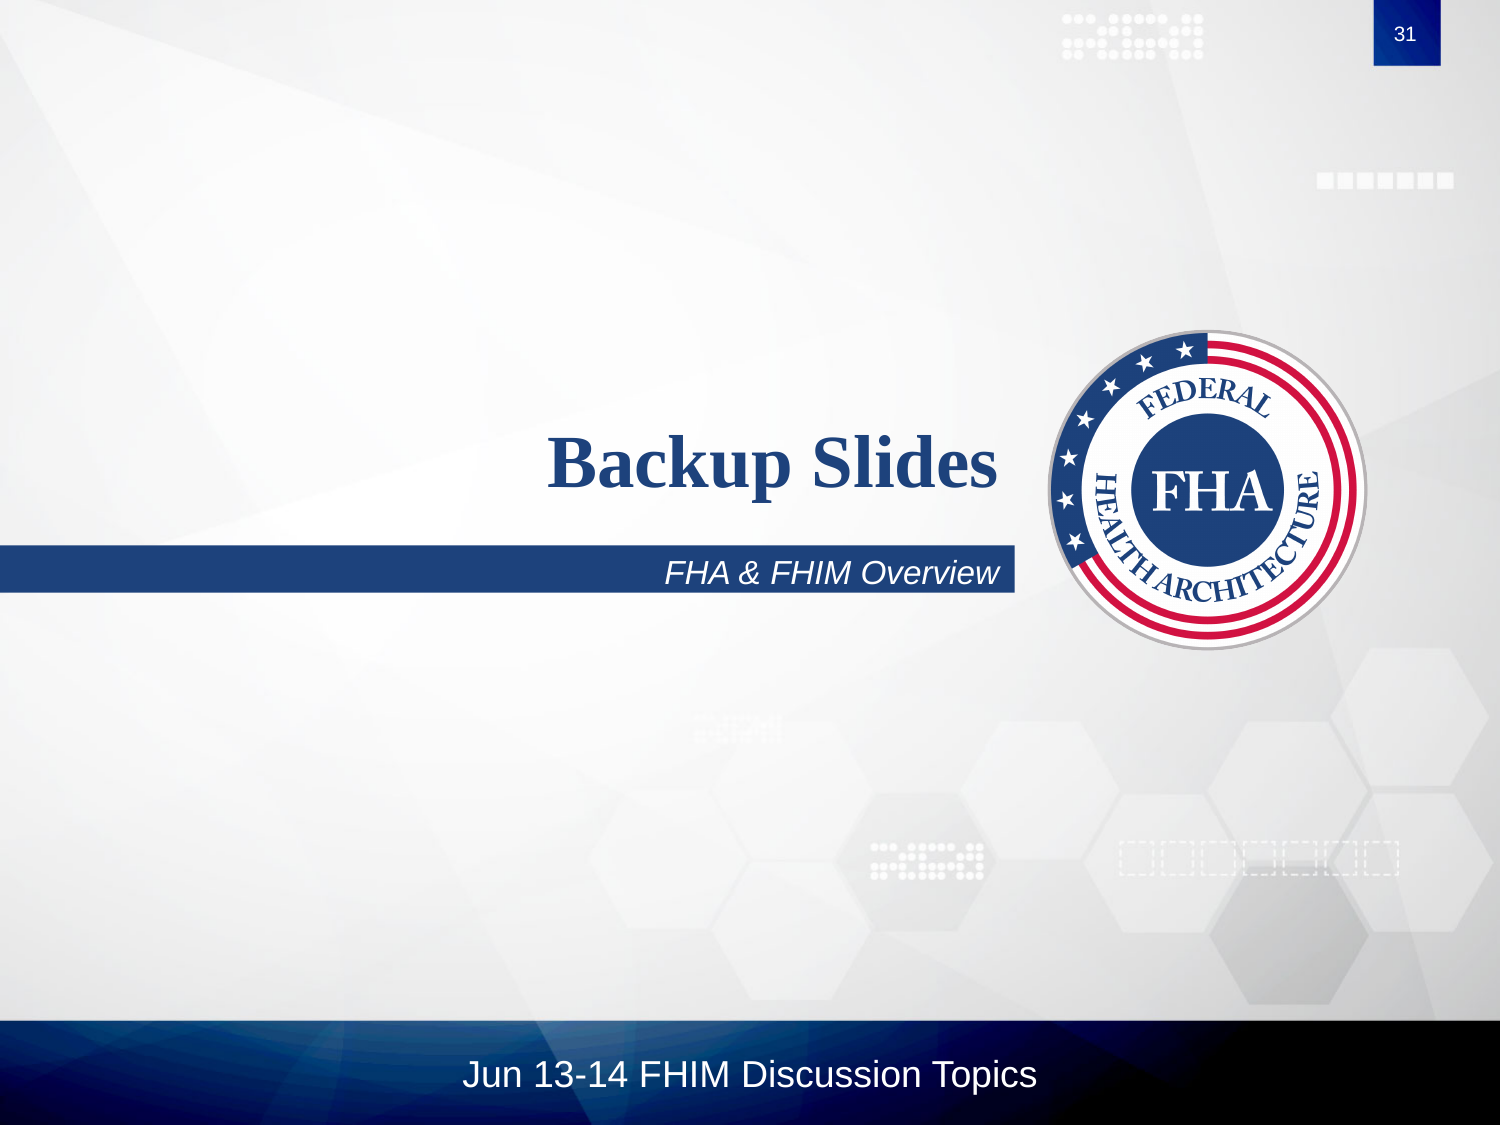

31
# Backup Slides
FHA & FHIM Overview
Jun 13-14 FHIM Discussion Topics